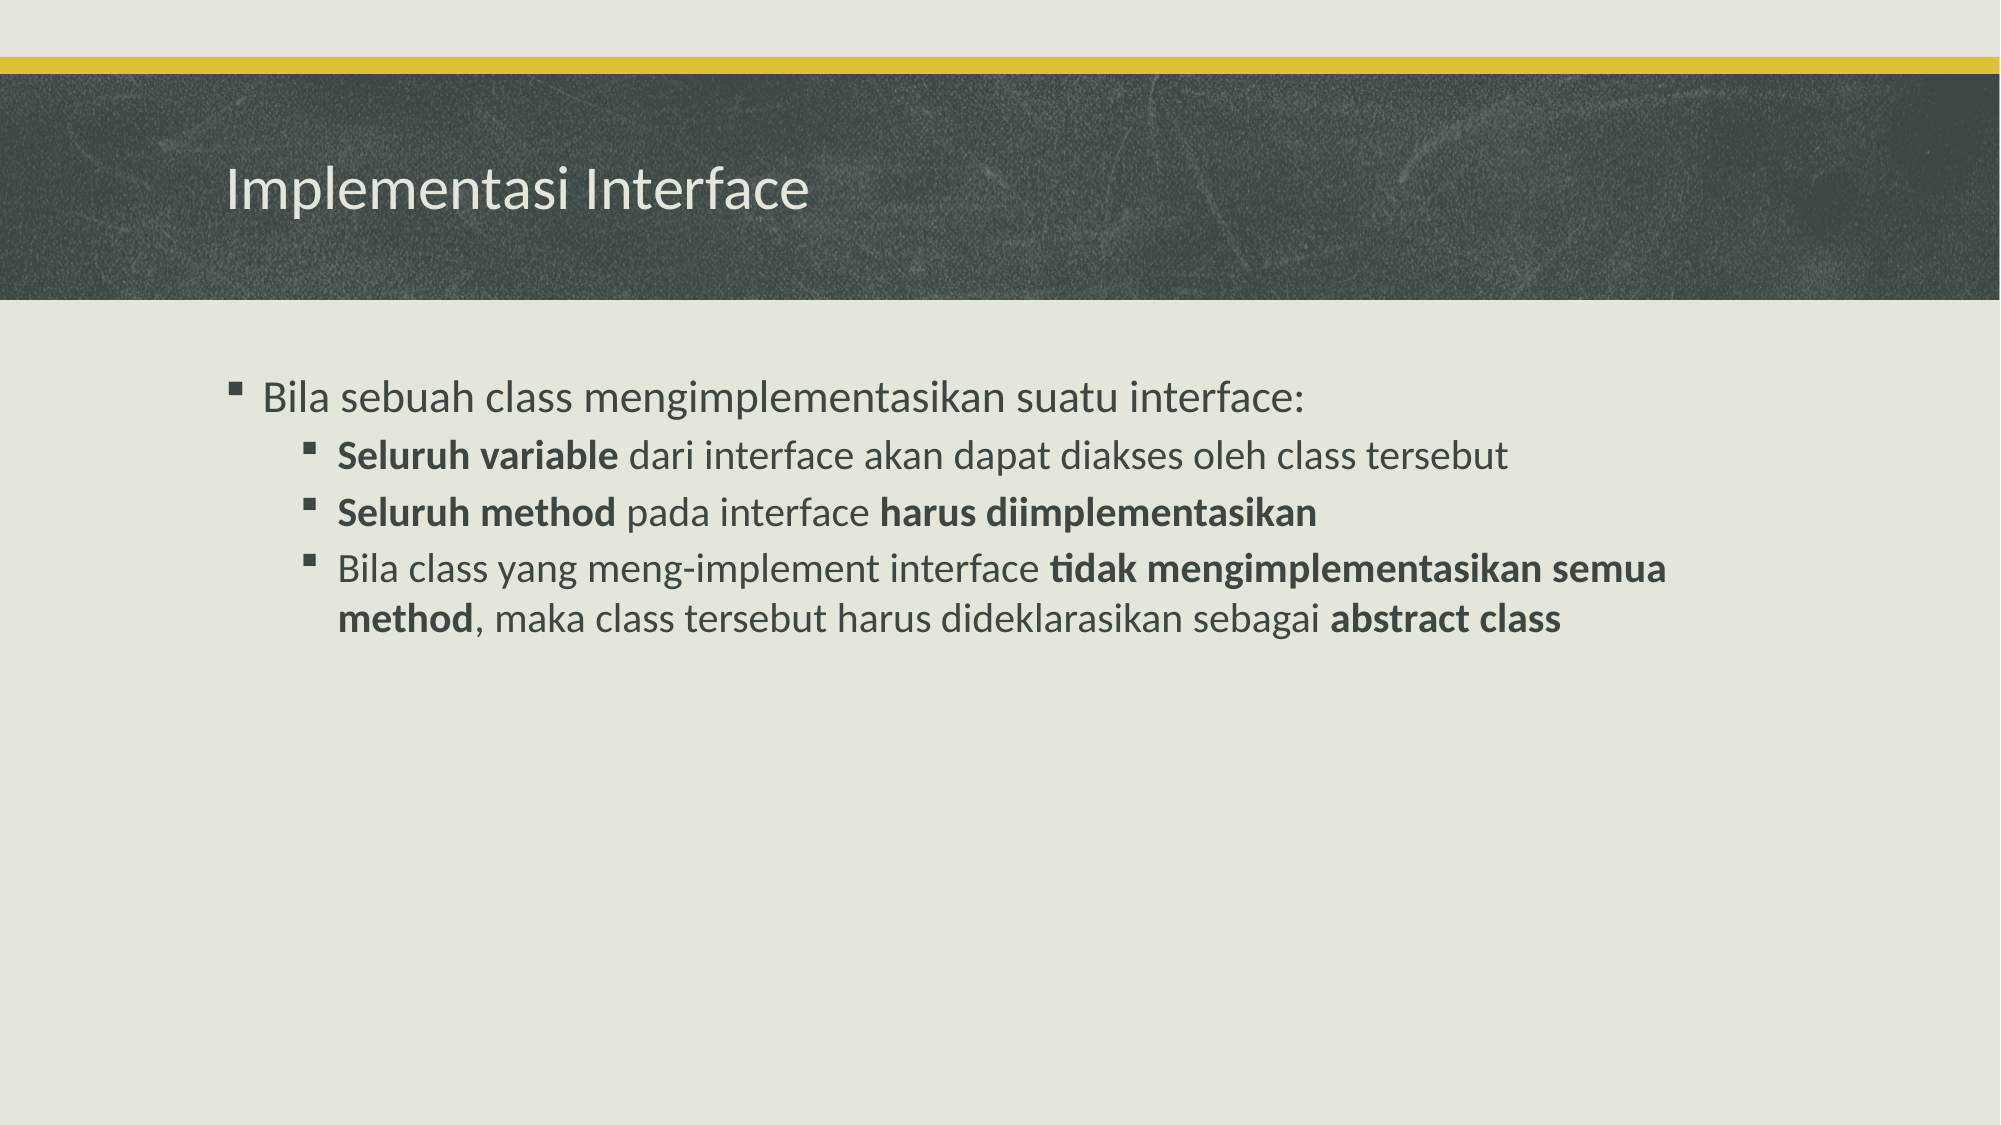

# Implementasi Interface
Bila sebuah class mengimplementasikan suatu interface:
Seluruh variable dari interface akan dapat diakses oleh class tersebut
Seluruh method pada interface harus diimplementasikan
Bila class yang meng-implement interface tidak mengimplementasikan semua method, maka class tersebut harus dideklarasikan sebagai abstract class